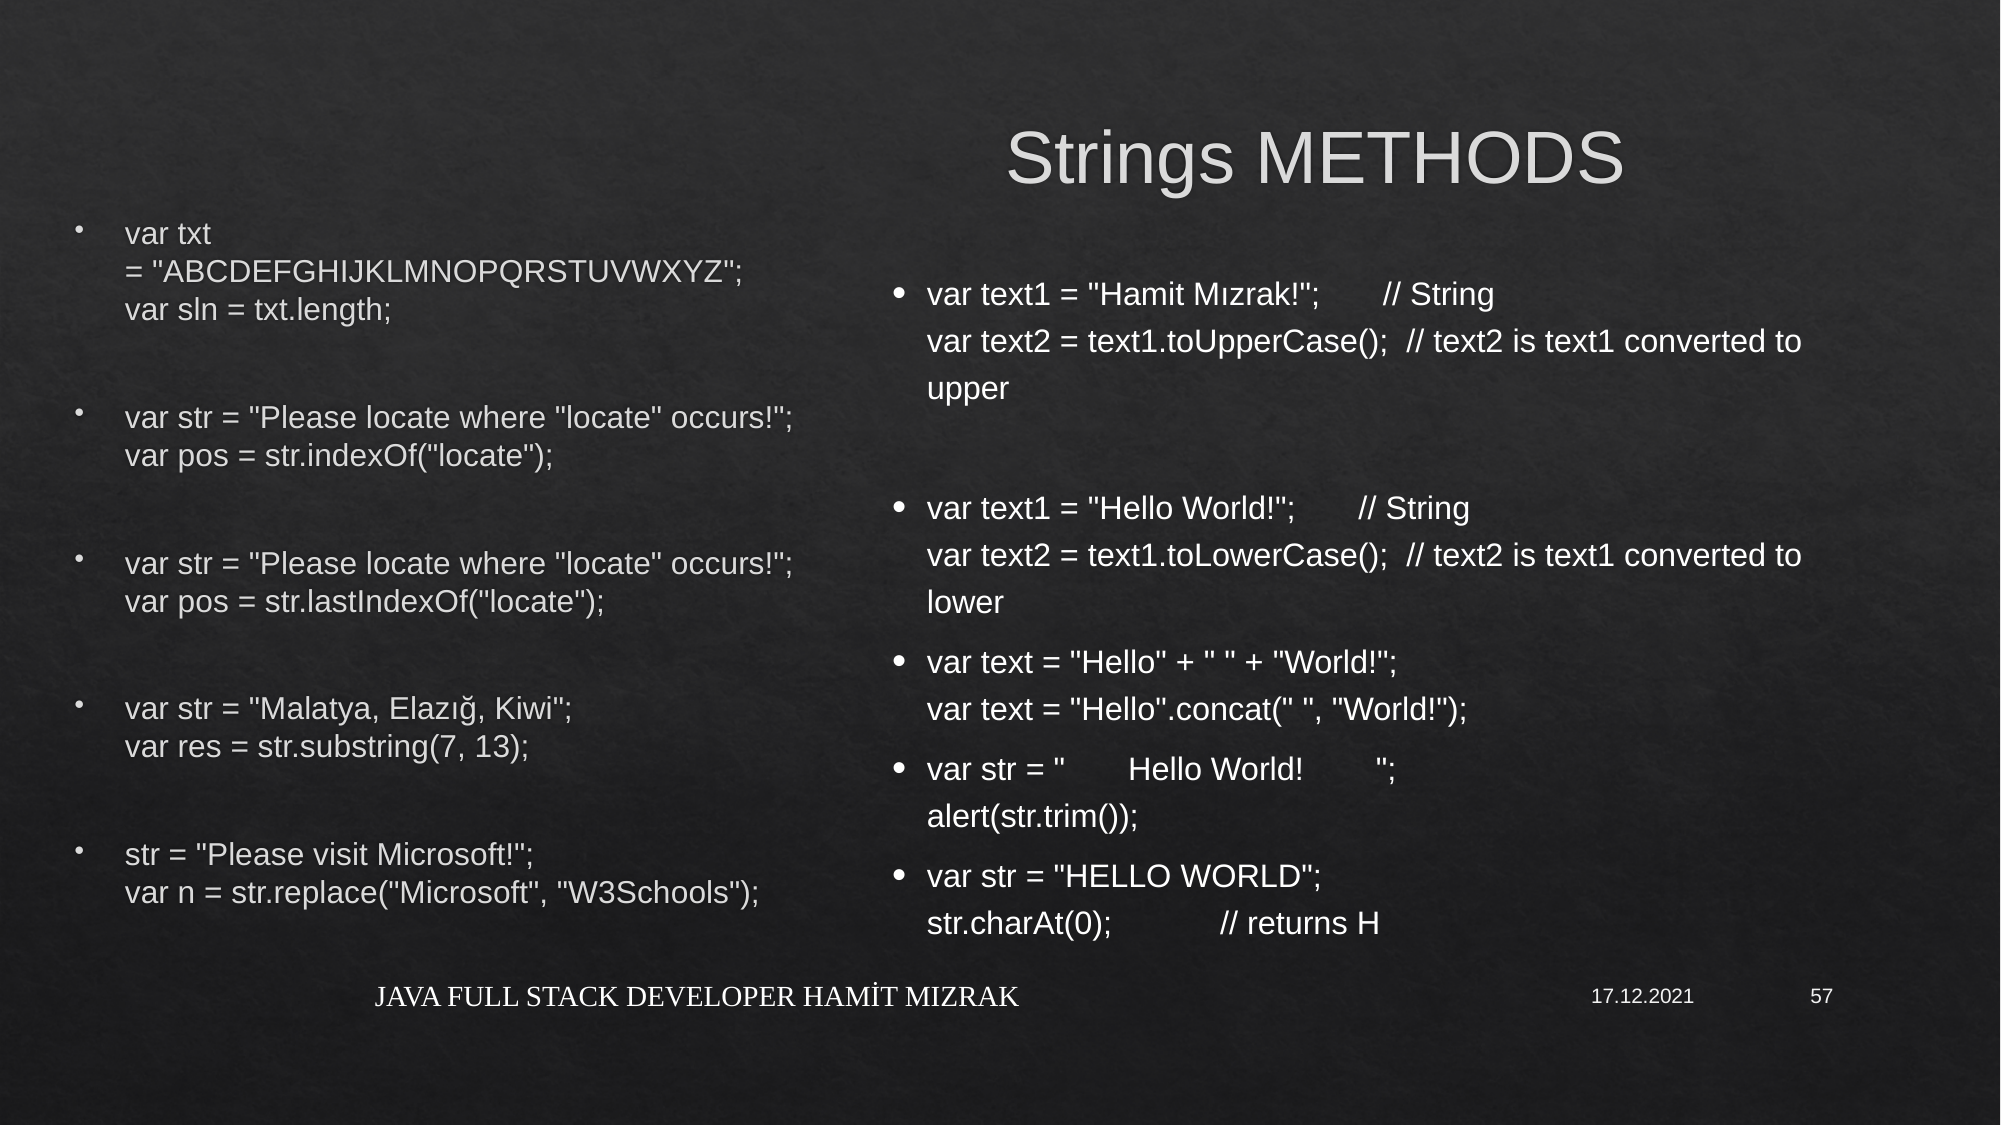

# Strings METHODS
var txt = "ABCDEFGHIJKLMNOPQRSTUVWXYZ";
var sln = txt.length;

var str = "Please locate where "locate" occurs!";
var pos = str.indexOf("locate");

var str = "Please locate where "locate" occurs!";
var pos = str.lastIndexOf("locate");

var str = "Malatya, Elazığ, Kiwi";
var res = str.substring(7, 13);

str = "Please visit Microsoft!";
var n = str.replace("Microsoft", "W3Schools");

var text1 = "Hamit Mızrak!";       // String
var text2 = text1.toUpperCase();  // text2 is text1 converted to upper

var text1 = "Hello World!";       // String
var text2 = text1.toLowerCase();  // text2 is text1 converted to lower
var text = "Hello" + " " + "World!";
var text = "Hello".concat(" ", "World!");
var str = "       Hello World!        ";
alert(str.trim());
var str = "HELLO WORLD";
str.charAt(0);            // returns H
JAVA FULL STACK DEVELOPER HAMİT MIZRAK
17.12.2021
57